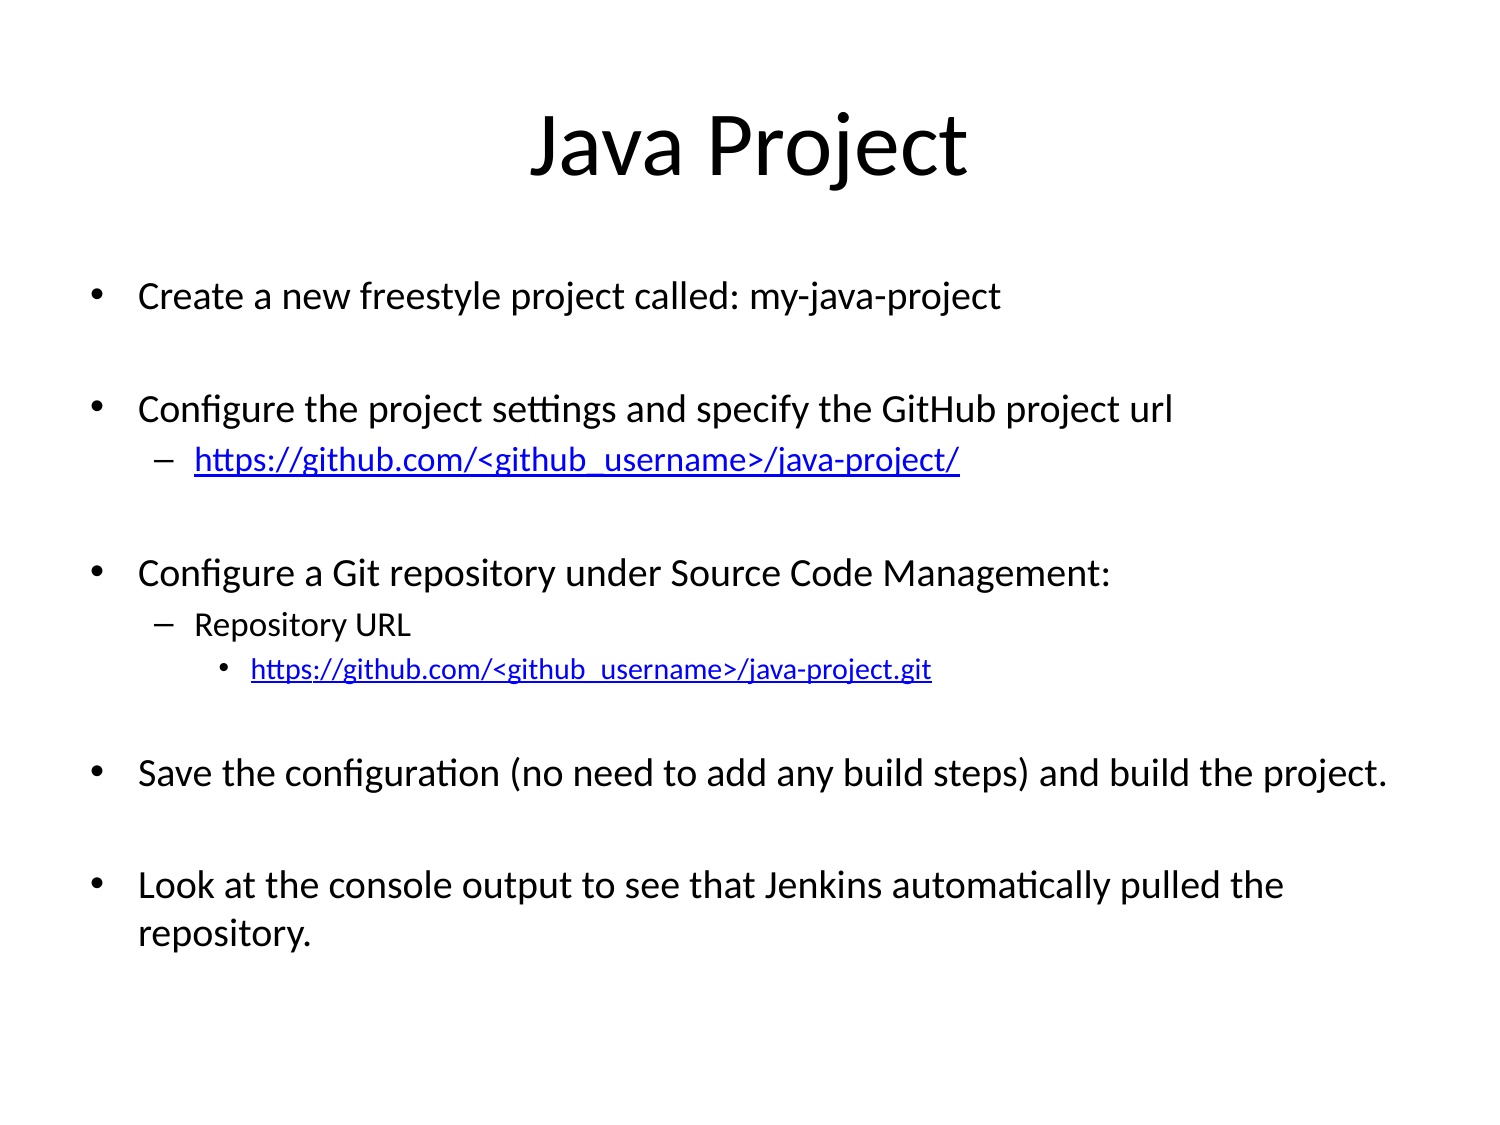

# Java Project
Create a new freestyle project called: my-java-project

Configure the project settings and specify the GitHub project url
https://github.com/<github_username>/java-project/

Configure a Git repository under Source Code Management:
Repository URL
https://github.com/<github_username>/java-project.git

Save the configuration (no need to add any build steps) and build the project.

Look at the console output to see that Jenkins automatically pulled the repository.